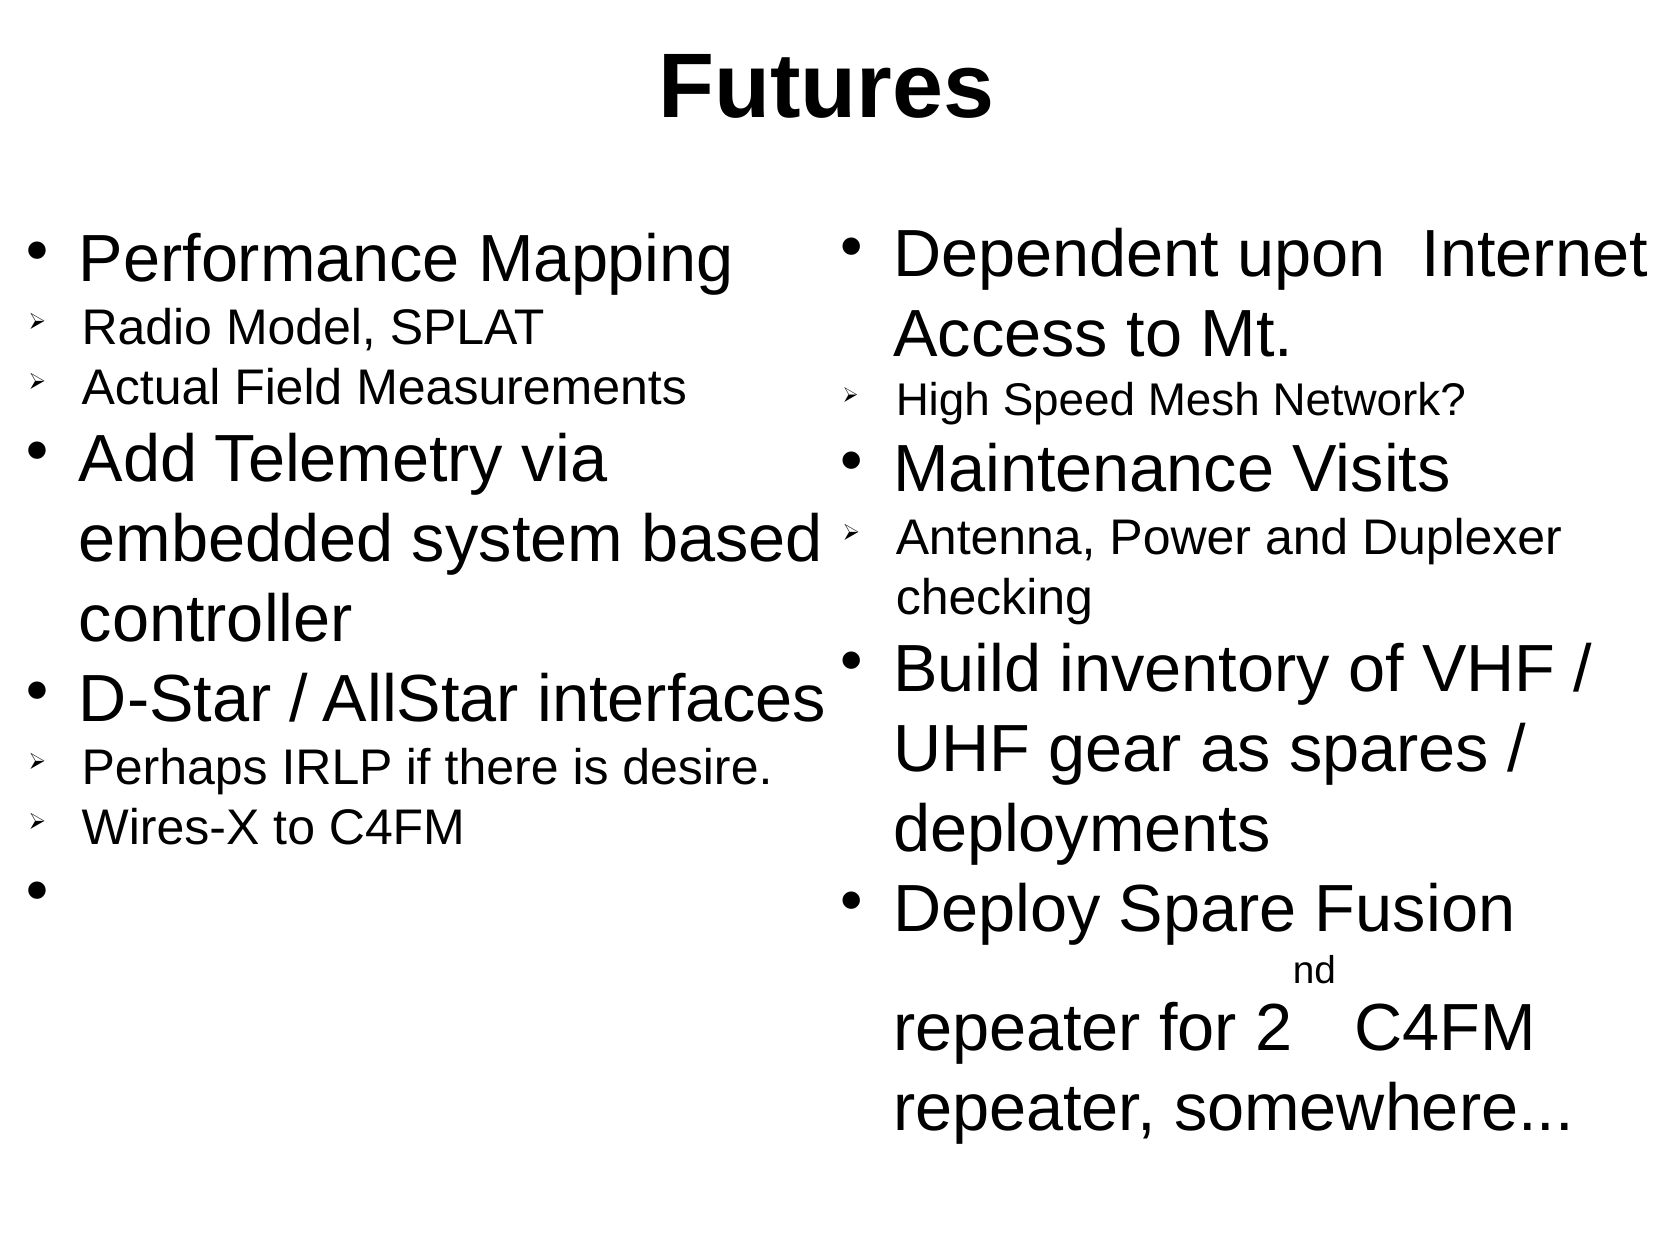

Futures
Dependent upon  Internet Access to Mt.
High Speed Mesh Network?
Maintenance Visits
Antenna, Power and Duplexer checking
Build inventory of VHF / UHF gear as spares / deployments
Deploy Spare Fusion repeater for 2nd C4FM repeater, somewhere...
Performance Mapping
Radio Model, SPLAT
Actual Field Measurements
Add Telemetry via embedded system based controller
D-Star / AllStar interfaces
Perhaps IRLP if there is desire.
Wires-X to C4FM